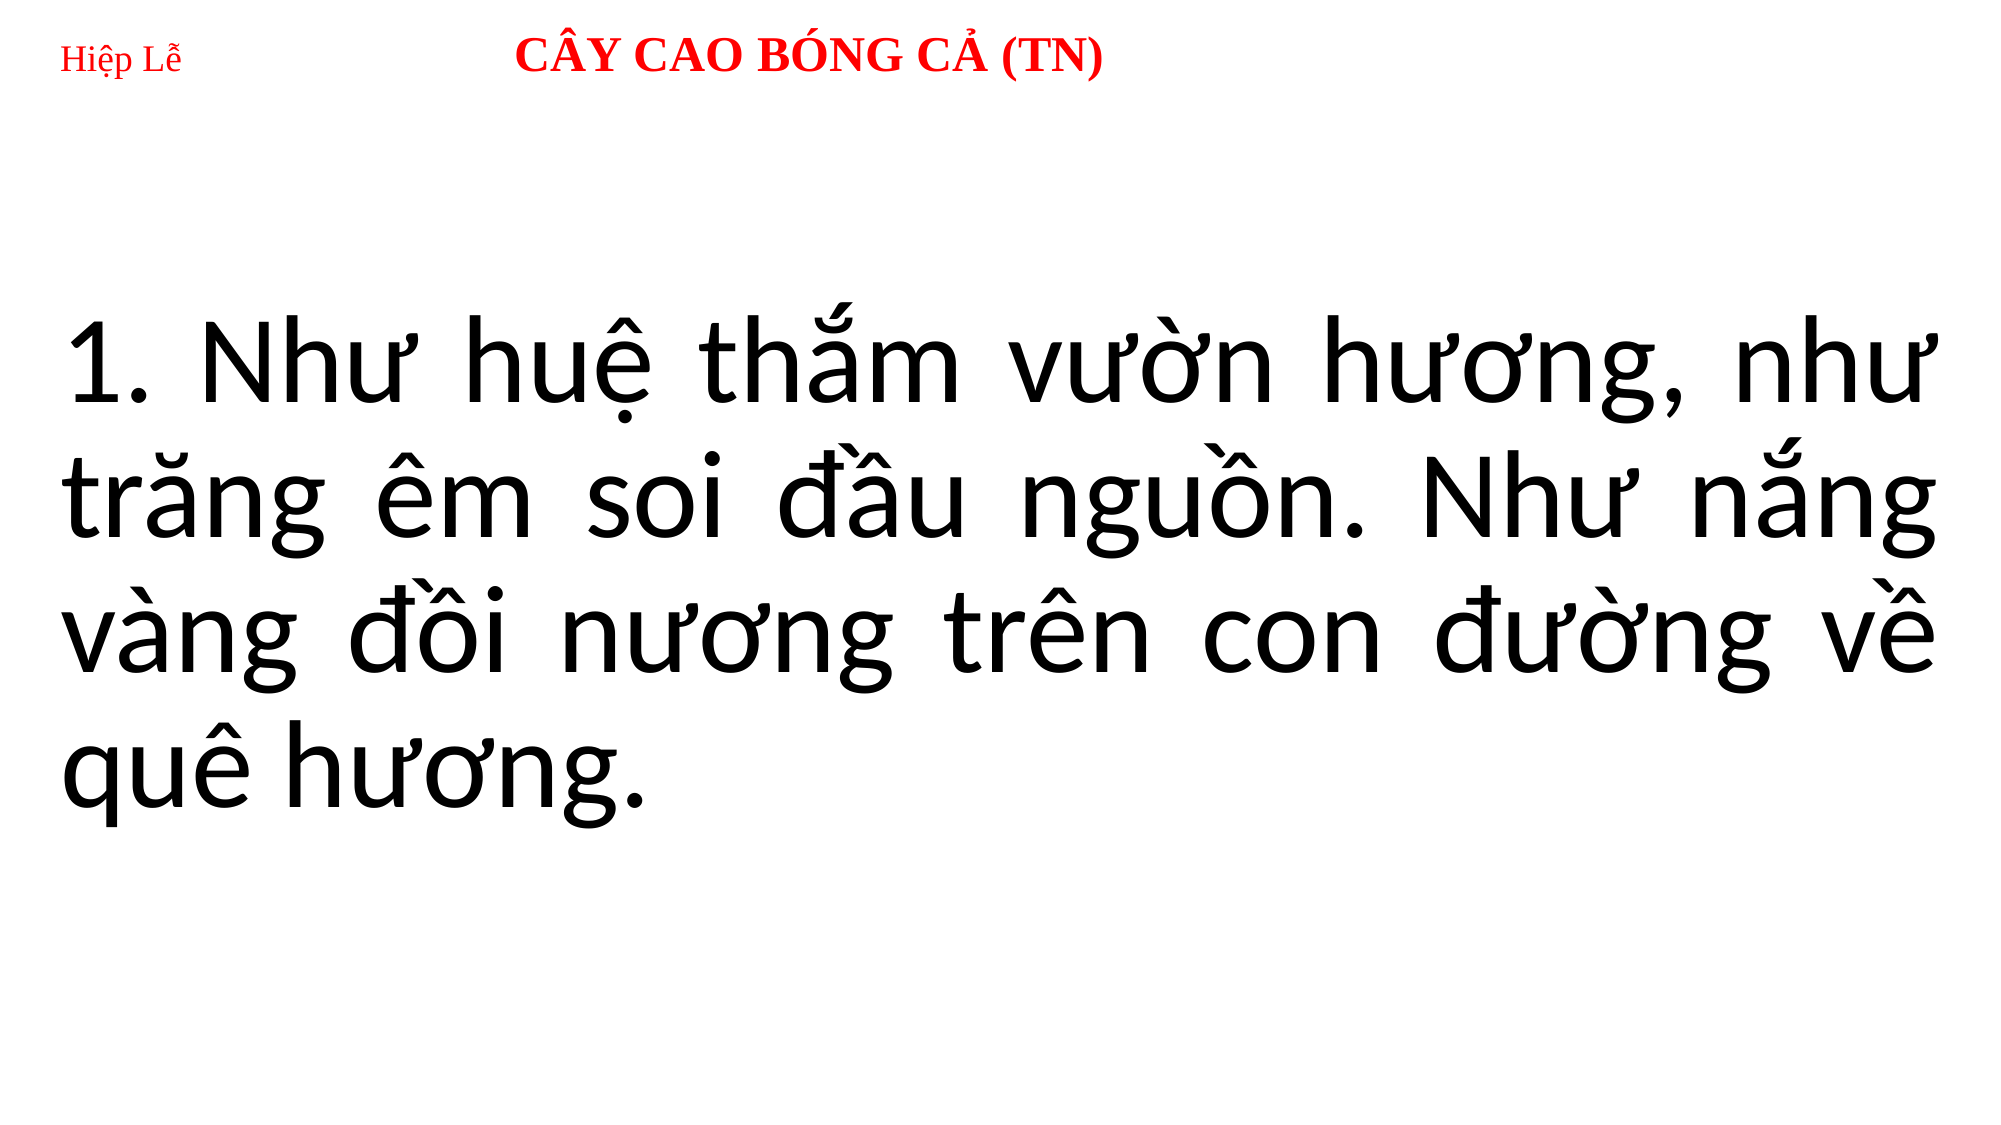

# Hiệp Lễ                                   CÂY CAO BÓNG CẢ (TN)
1. Như huệ thắm vườn hương, như trăng êm soi đầu nguồn. Như nắng vàng đồi nương trên con đường về quê hương.